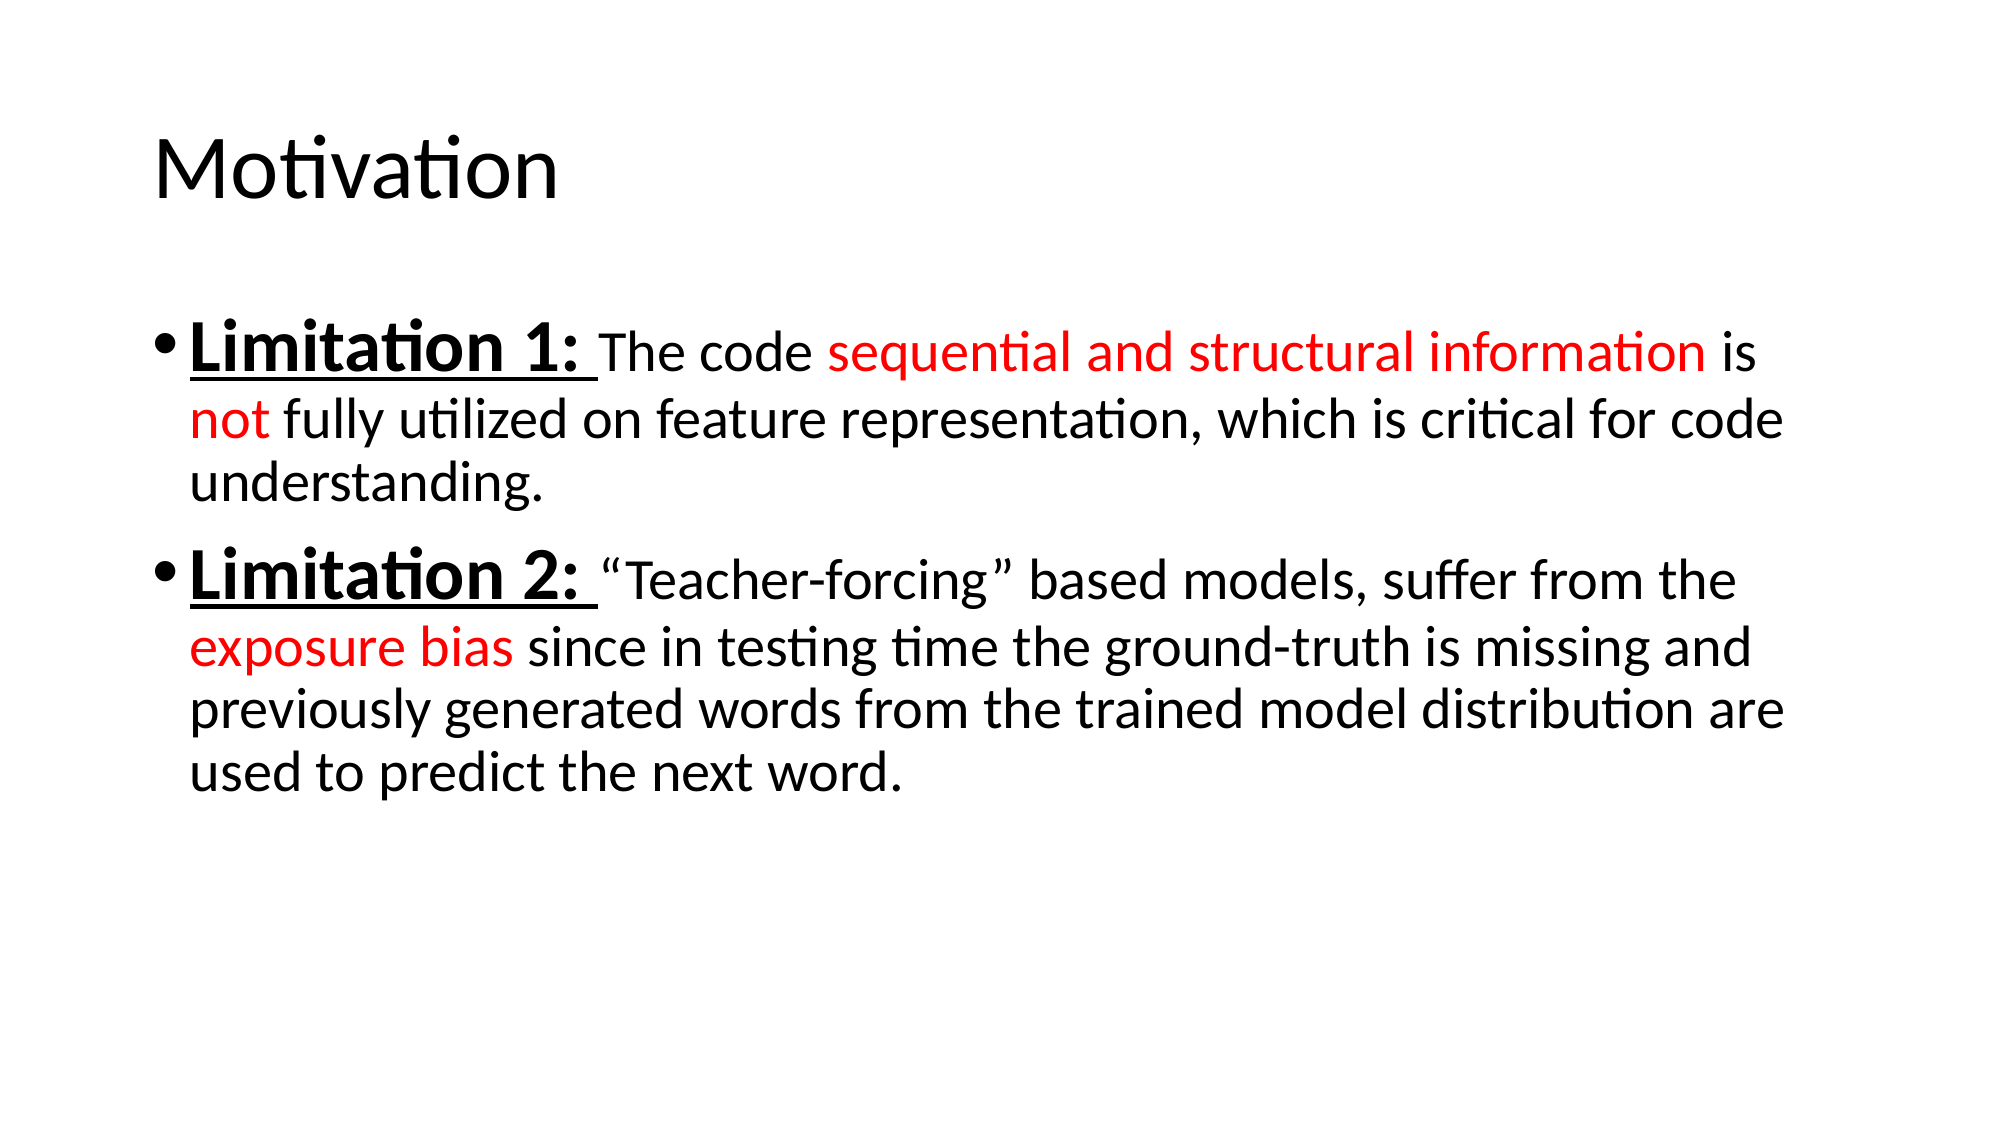

# Motivation
Limitation 1: The code sequential and structural information is not fully utilized on feature representation, which is critical for code understanding.
Limitation 2: “Teacher-forcing” based models, suffer from the exposure bias since in testing time the ground-truth is missing and previously generated words from the trained model distribution are used to predict the next word.